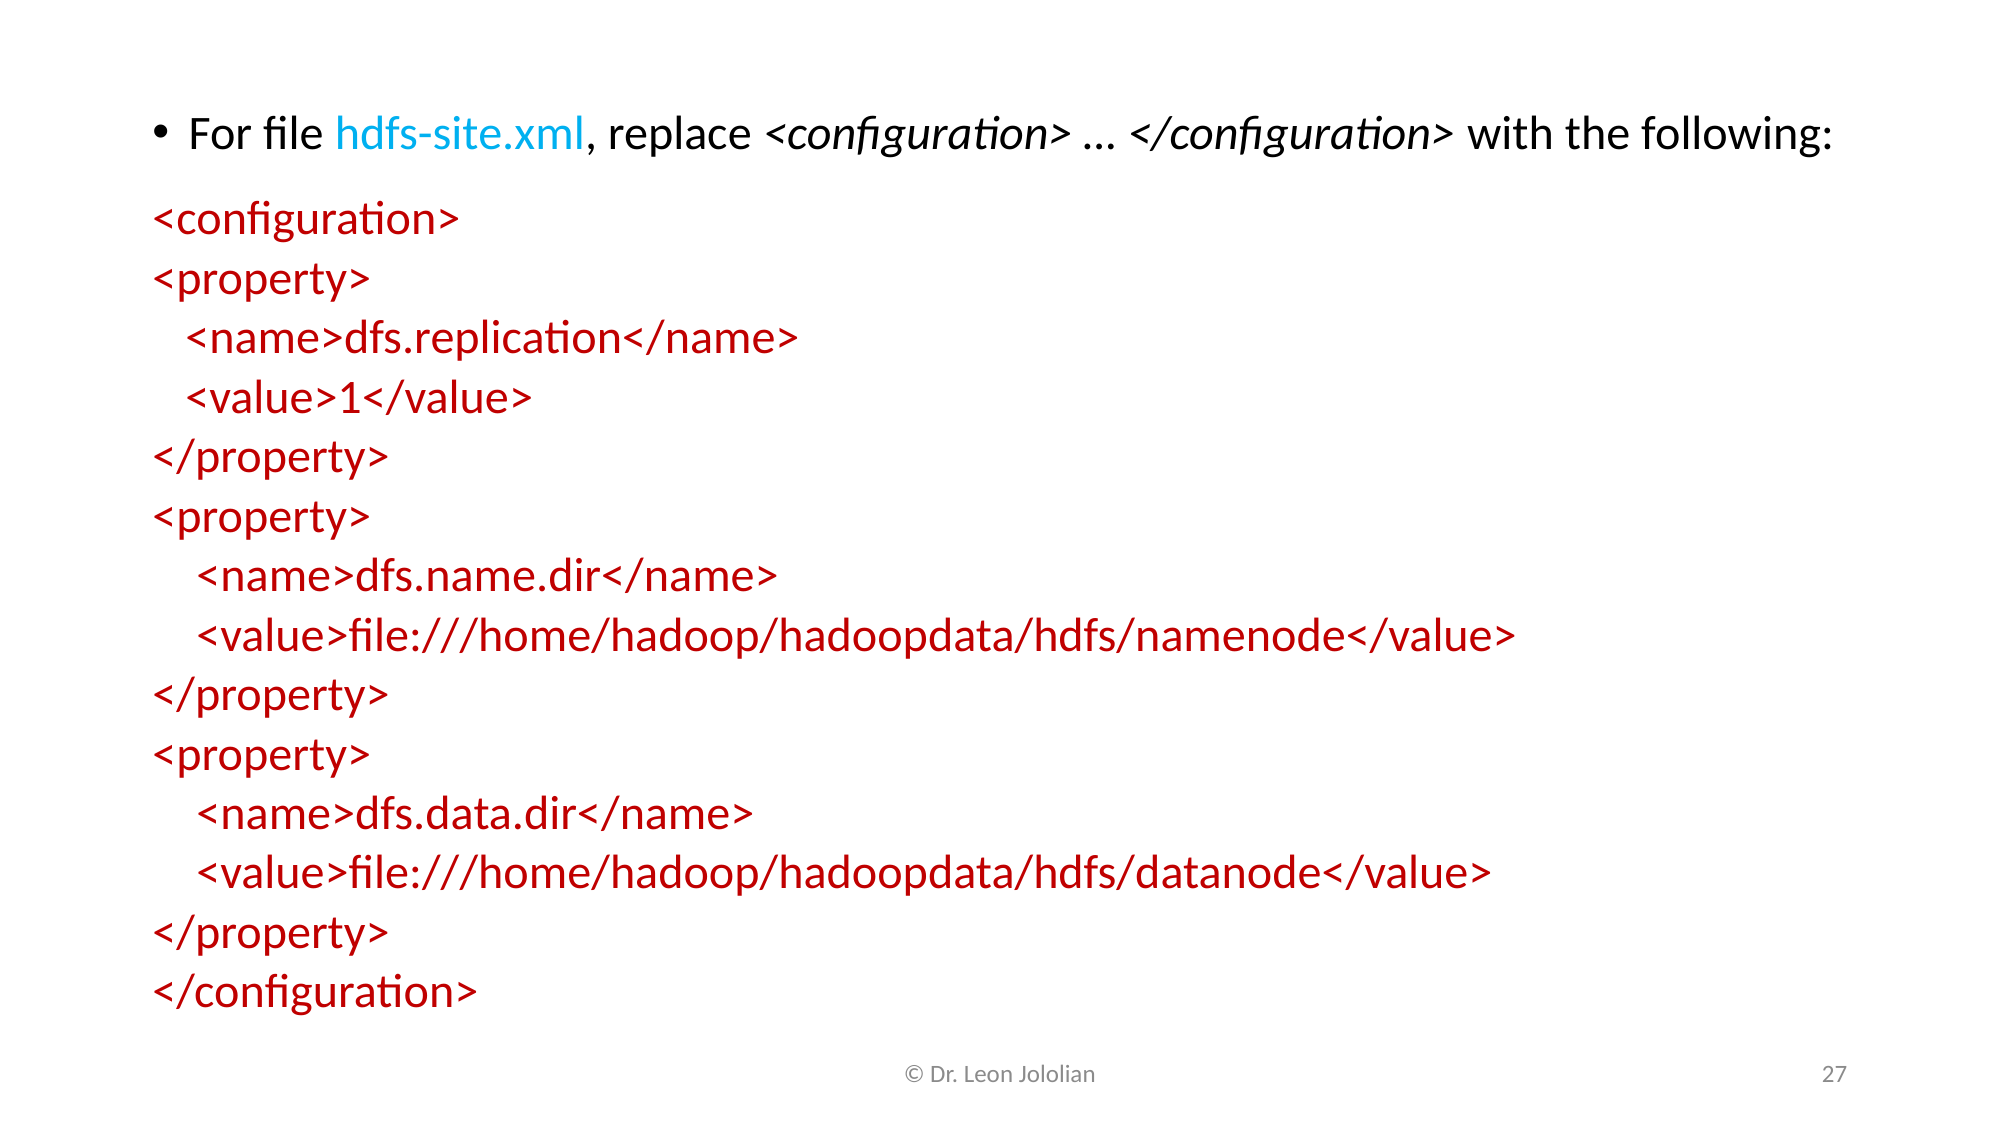

For file hdfs-site.xml, replace <configuration> … </configuration> with the following:
<configuration>
<property>
   <name>dfs.replication</name>
   <value>1</value>
</property>
<property>
    <name>dfs.name.dir</name>
    <value>file:///home/hadoop/hadoopdata/hdfs/namenode</value>
</property>
<property>
    <name>dfs.data.dir</name>
    <value>file:///home/hadoop/hadoopdata/hdfs/datanode</value>
</property>
</configuration>

© Dr. Leon Jololian
27